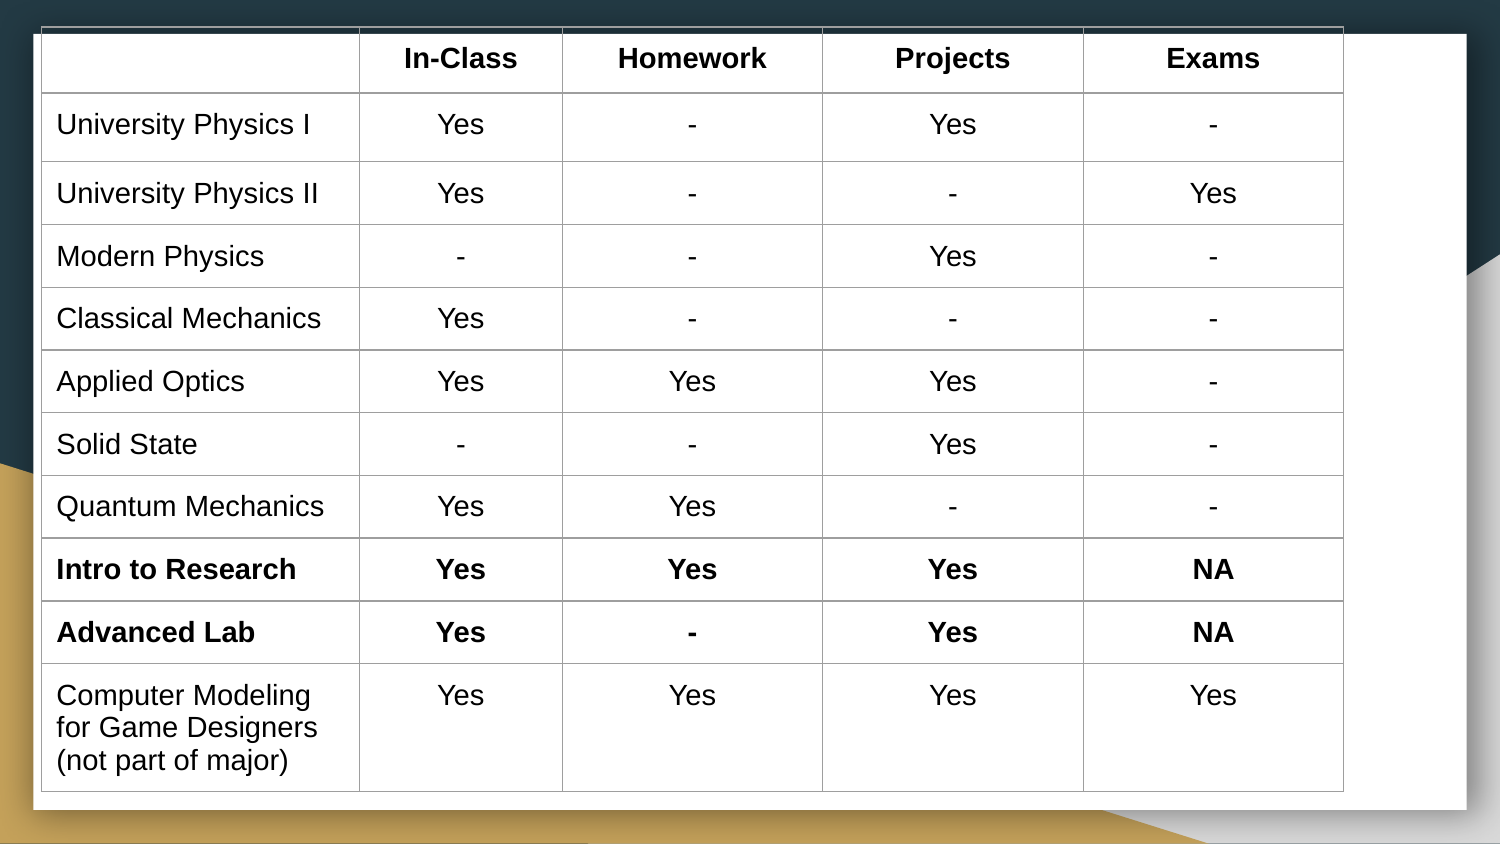

|  | In-Class | Homework | Projects | Exams |
| --- | --- | --- | --- | --- |
| University Physics I | Yes | - | Yes | - |
| University Physics II | Yes | - | - | Yes |
| Modern Physics | - | - | Yes | - |
| Classical Mechanics | Yes | - | - | - |
| Applied Optics | Yes | Yes | Yes | - |
| Solid State | - | - | Yes | - |
| Quantum Mechanics | Yes | Yes | - | - |
| Intro to Research | Yes | Yes | Yes | NA |
| Advanced Lab | Yes | - | Yes | NA |
| Computer Modeling for Game Designers (not part of major) | Yes | Yes | Yes | Yes |